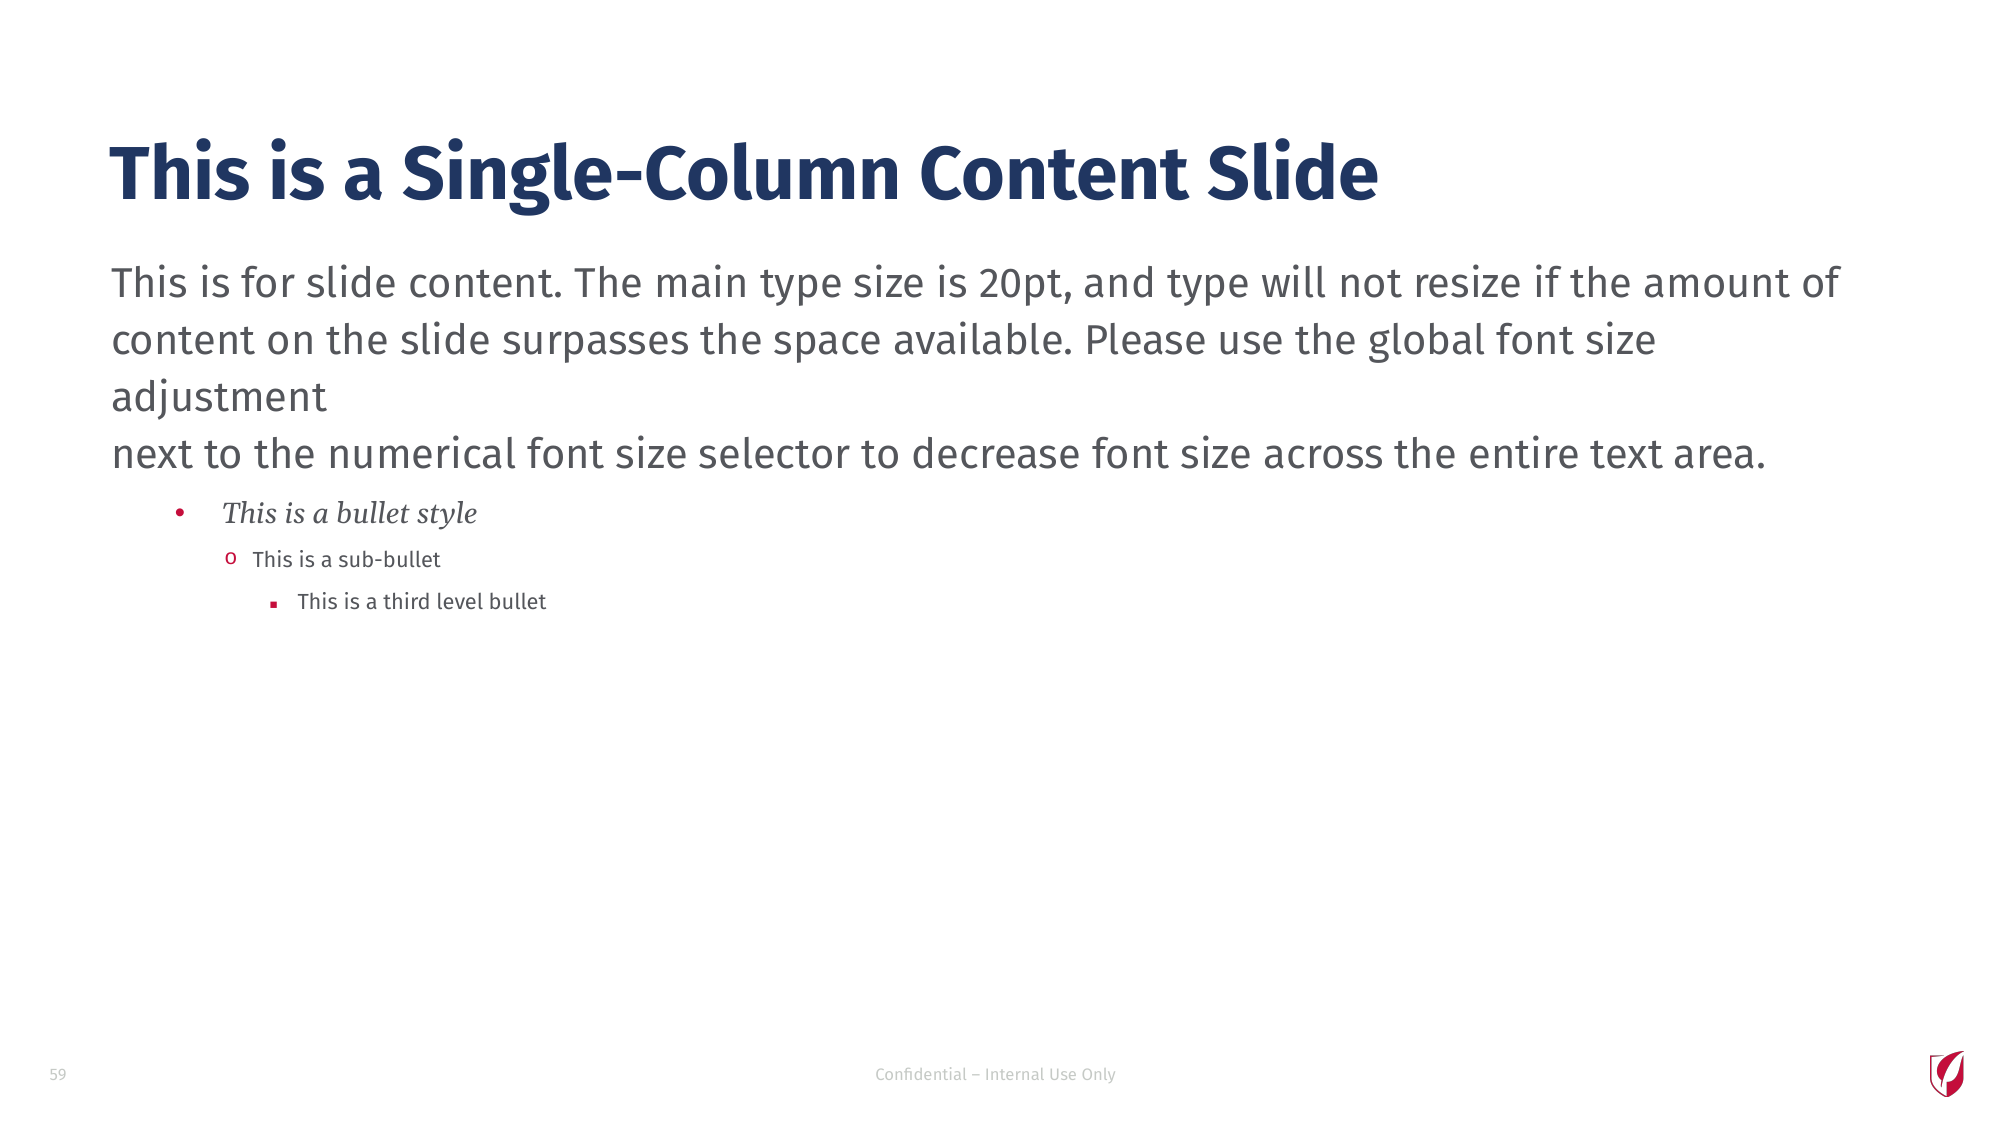

# This is a Single-Column Content Slide
This is for slide content. The main type size is 20pt, and type will not resize if the amount of content on the slide surpasses the space available. Please use the global font size adjustment
next to the numerical font size selector to decrease font size across the entire text area.
This is a bullet style
This is a sub-bullet
This is a third level bullet

59